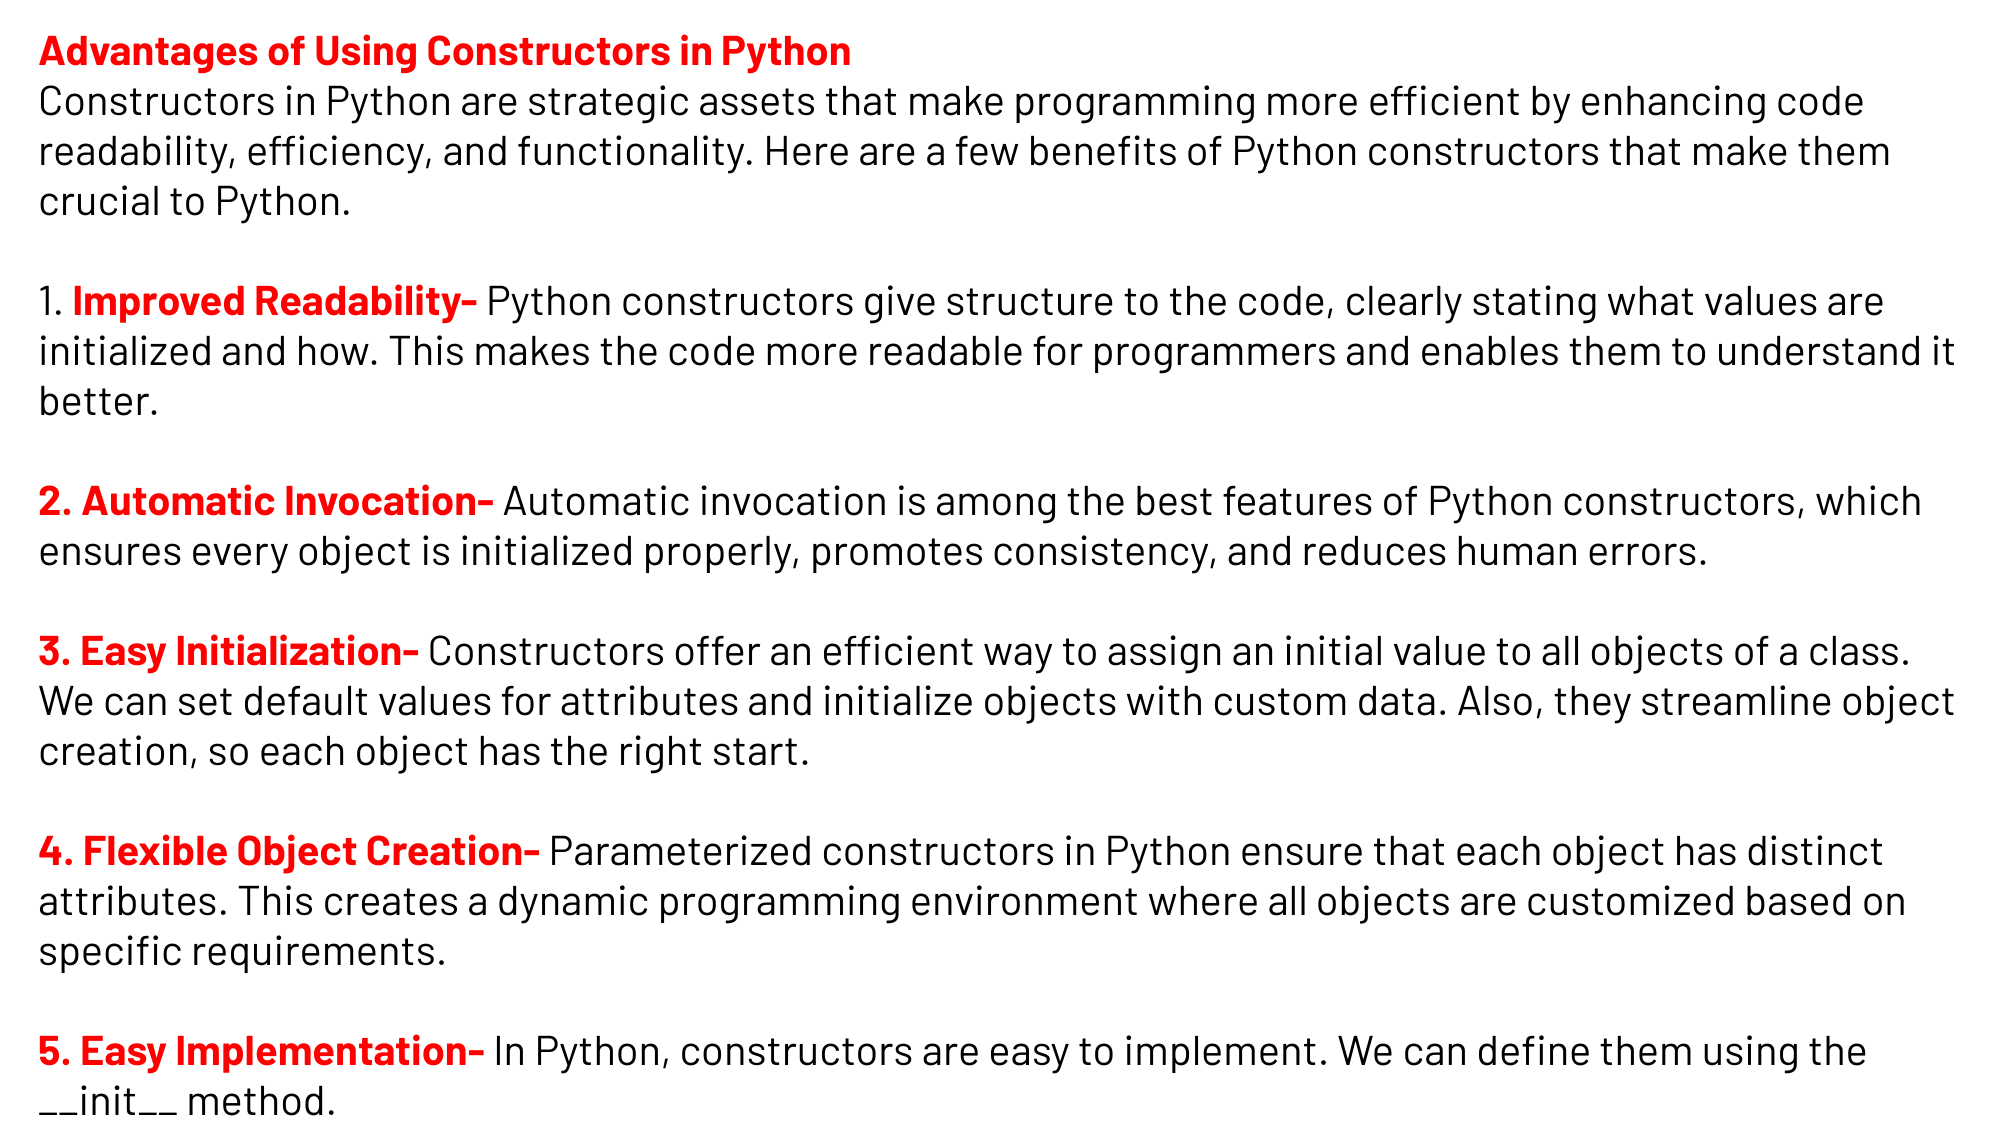

Advantages of Using Constructors in Python
Constructors in Python are strategic assets that make programming more efficient by enhancing code readability, efficiency, and functionality. Here are a few benefits of Python constructors that make them crucial to Python.

1. Improved Readability- Python constructors give structure to the code, clearly stating what values are initialized and how. This makes the code more readable for programmers and enables them to understand it better.

2. Automatic Invocation- Automatic invocation is among the best features of Python constructors, which ensures every object is initialized properly, promotes consistency, and reduces human errors.

3. Easy Initialization- Constructors offer an efficient way to assign an initial value to all objects of a class. We can set default values for attributes and initialize objects with custom data. Also, they streamline object creation, so each object has the right start.

4. Flexible Object Creation- Parameterized constructors in Python ensure that each object has distinct attributes. This creates a dynamic programming environment where all objects are customized based on specific requirements.

5. Easy Implementation- In Python, constructors are easy to implement. We can define them using the __init__ method.

6. Efficient Memory- When it comes to memory optimization, constructors stand out. They initialize objects at the outset, which prevents resource redundancy and keeps the memory footprints to minimal.